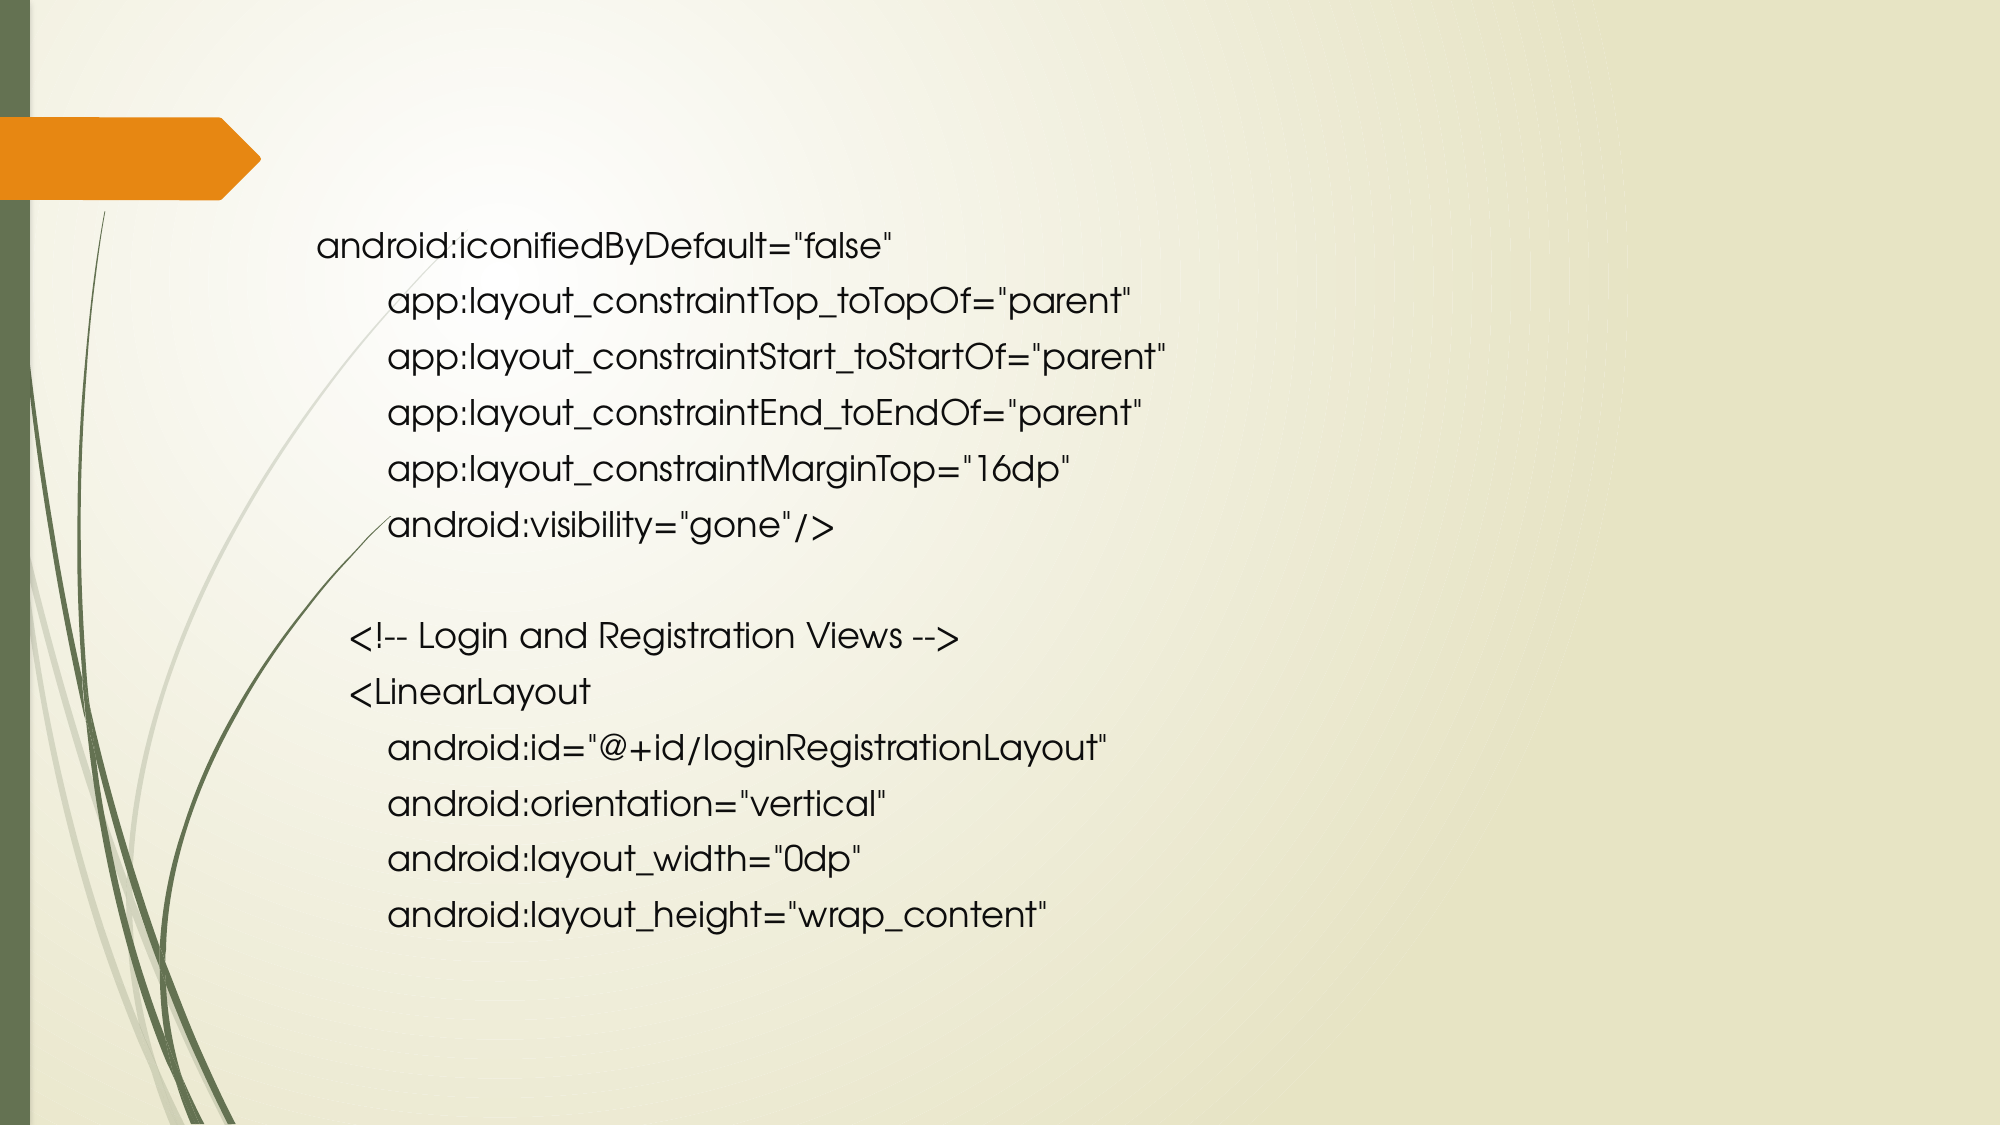

android:iconifiedByDefault="false"
        app:layout_constraintTop_toTopOf="parent"
        app:layout_constraintStart_toStartOf="parent"
        app:layout_constraintEnd_toEndOf="parent"
        app:layout_constraintMarginTop="16dp"
        android:visibility="gone"/>

    <!-- Login and Registration Views -->
    <LinearLayout
        android:id="@+id/loginRegistrationLayout"
        android:orientation="vertical"
        android:layout_width="0dp"
        android:layout_height="wrap_content"